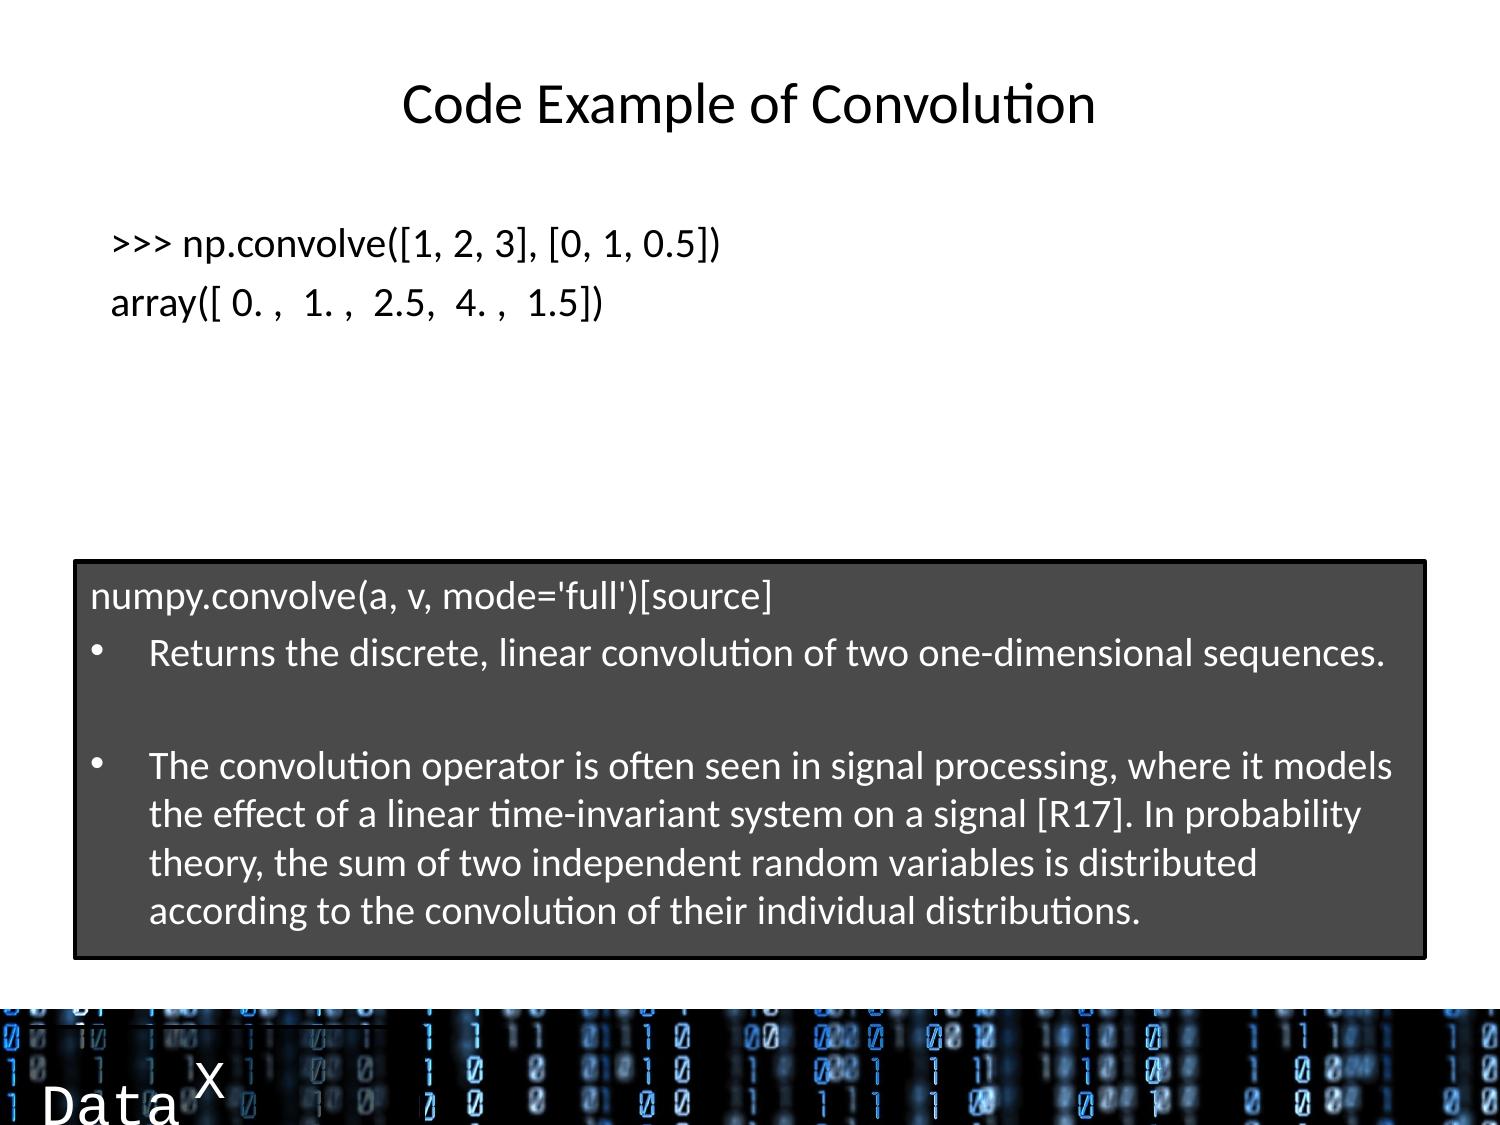

# Code Example of Convolution
>>> np.convolve([1, 2, 3], [0, 1, 0.5])
array([ 0. ,  1. ,  2.5,  4. ,  1.5])

numpy.convolve(a, v, mode='full')[source]
Returns the discrete, linear convolution of two one-dimensional sequences.

The convolution operator is often seen in signal processing, where it models the effect of a linear time-invariant system on a signal [R17]. In probability theory, the sum of two independent random variables is distributed according to the convolution of their individual distributions.